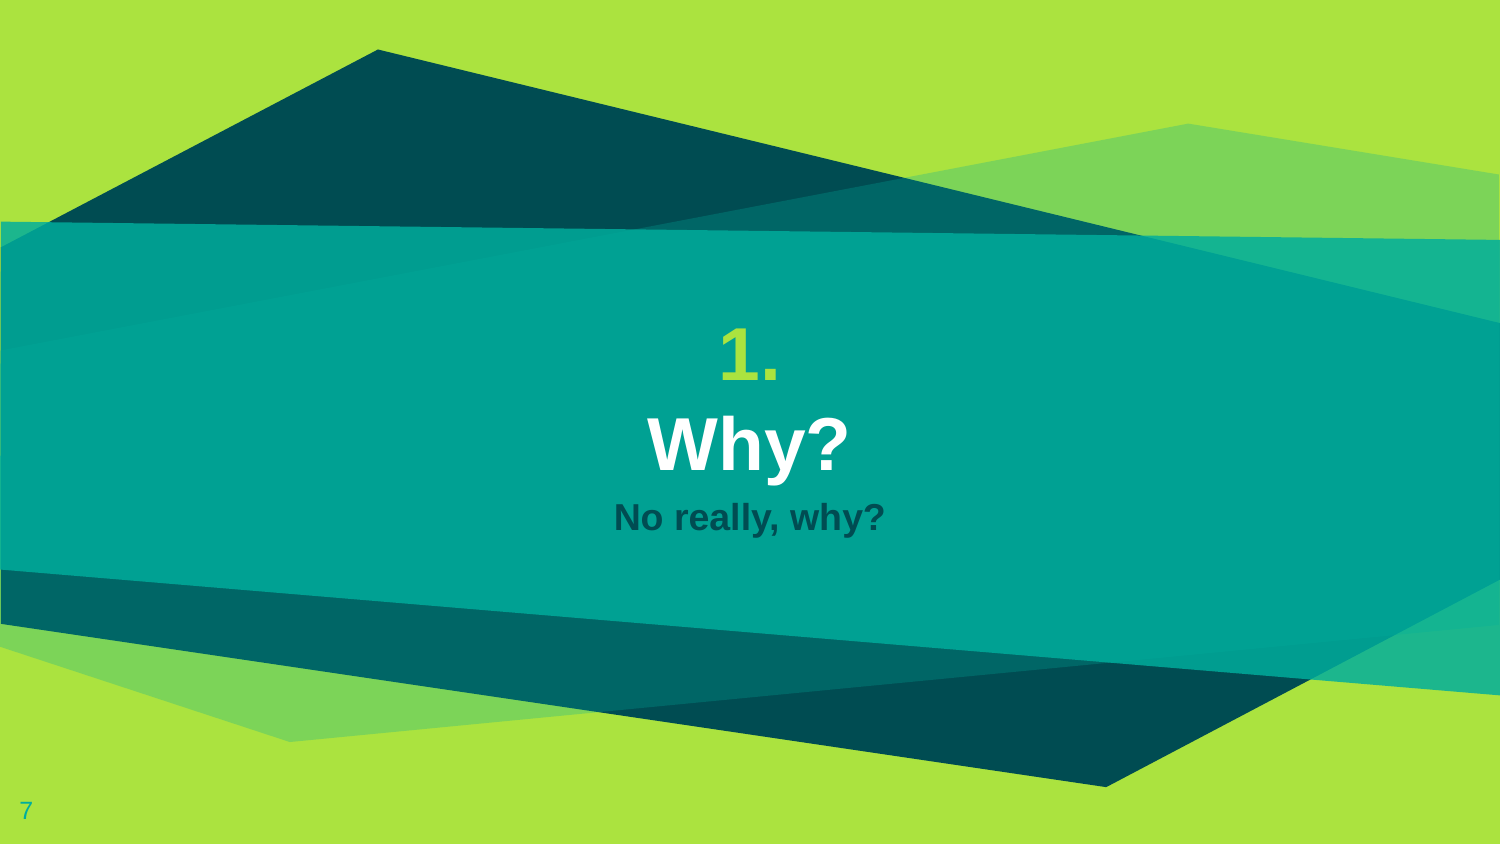

# 1.
Why?
No really, why?
7